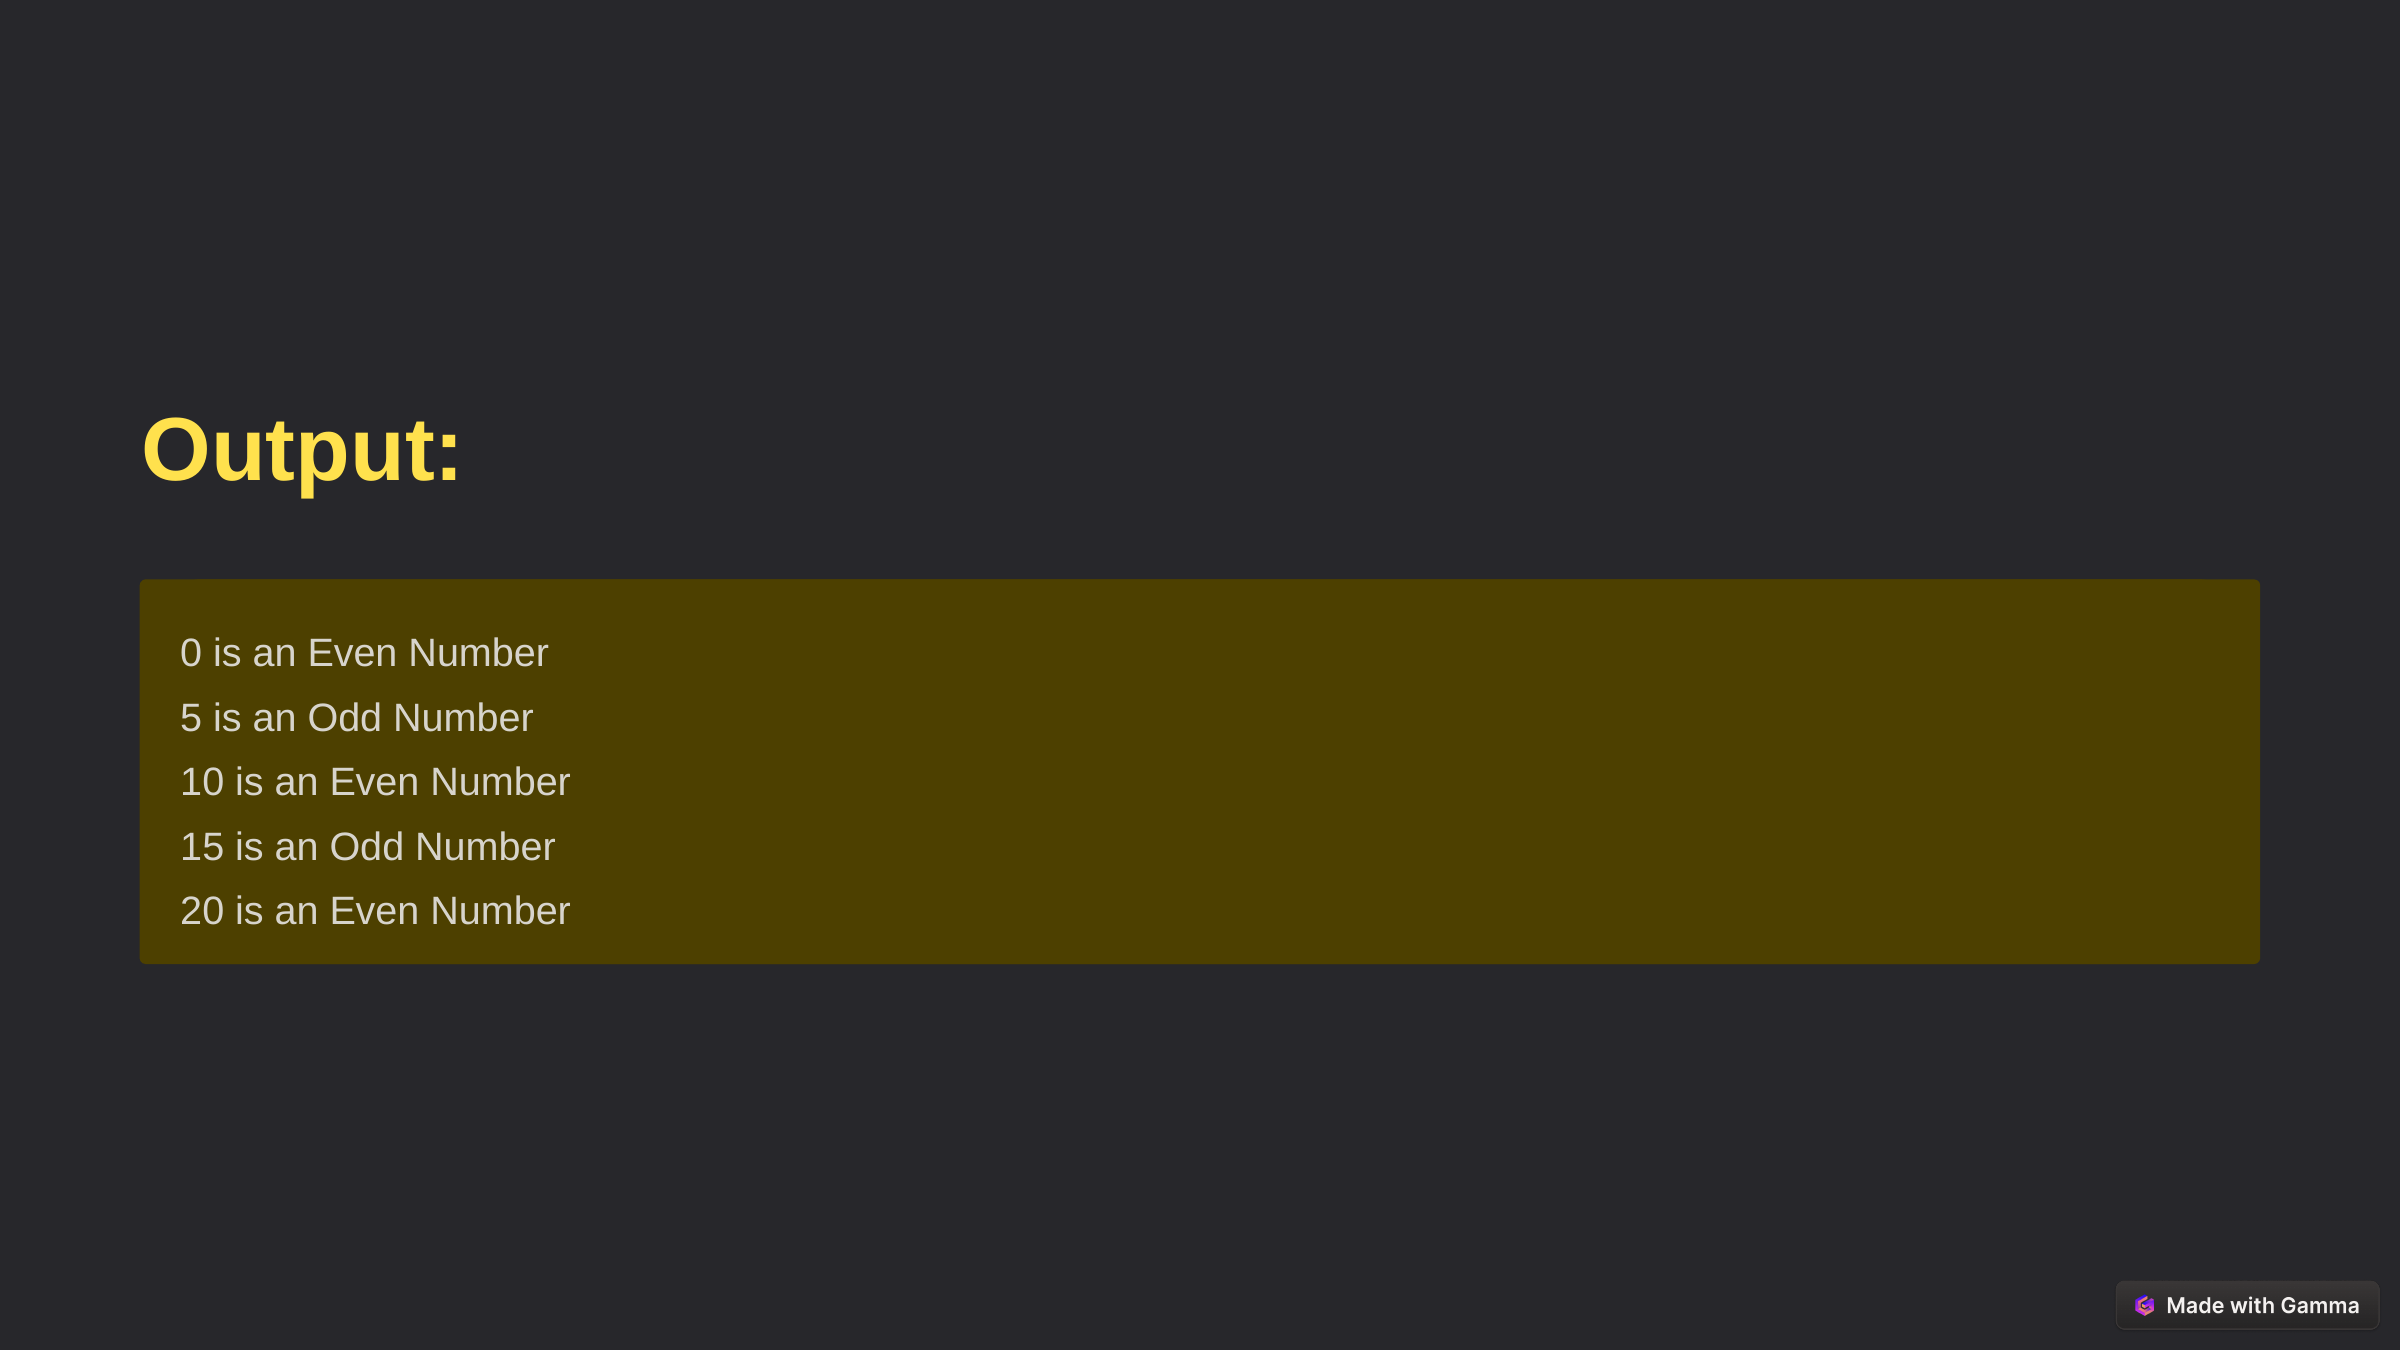

Output:

0 is an Even Number
5 is an Odd Number
10 is an Even Number
15 is an Odd Number
20 is an Even Number